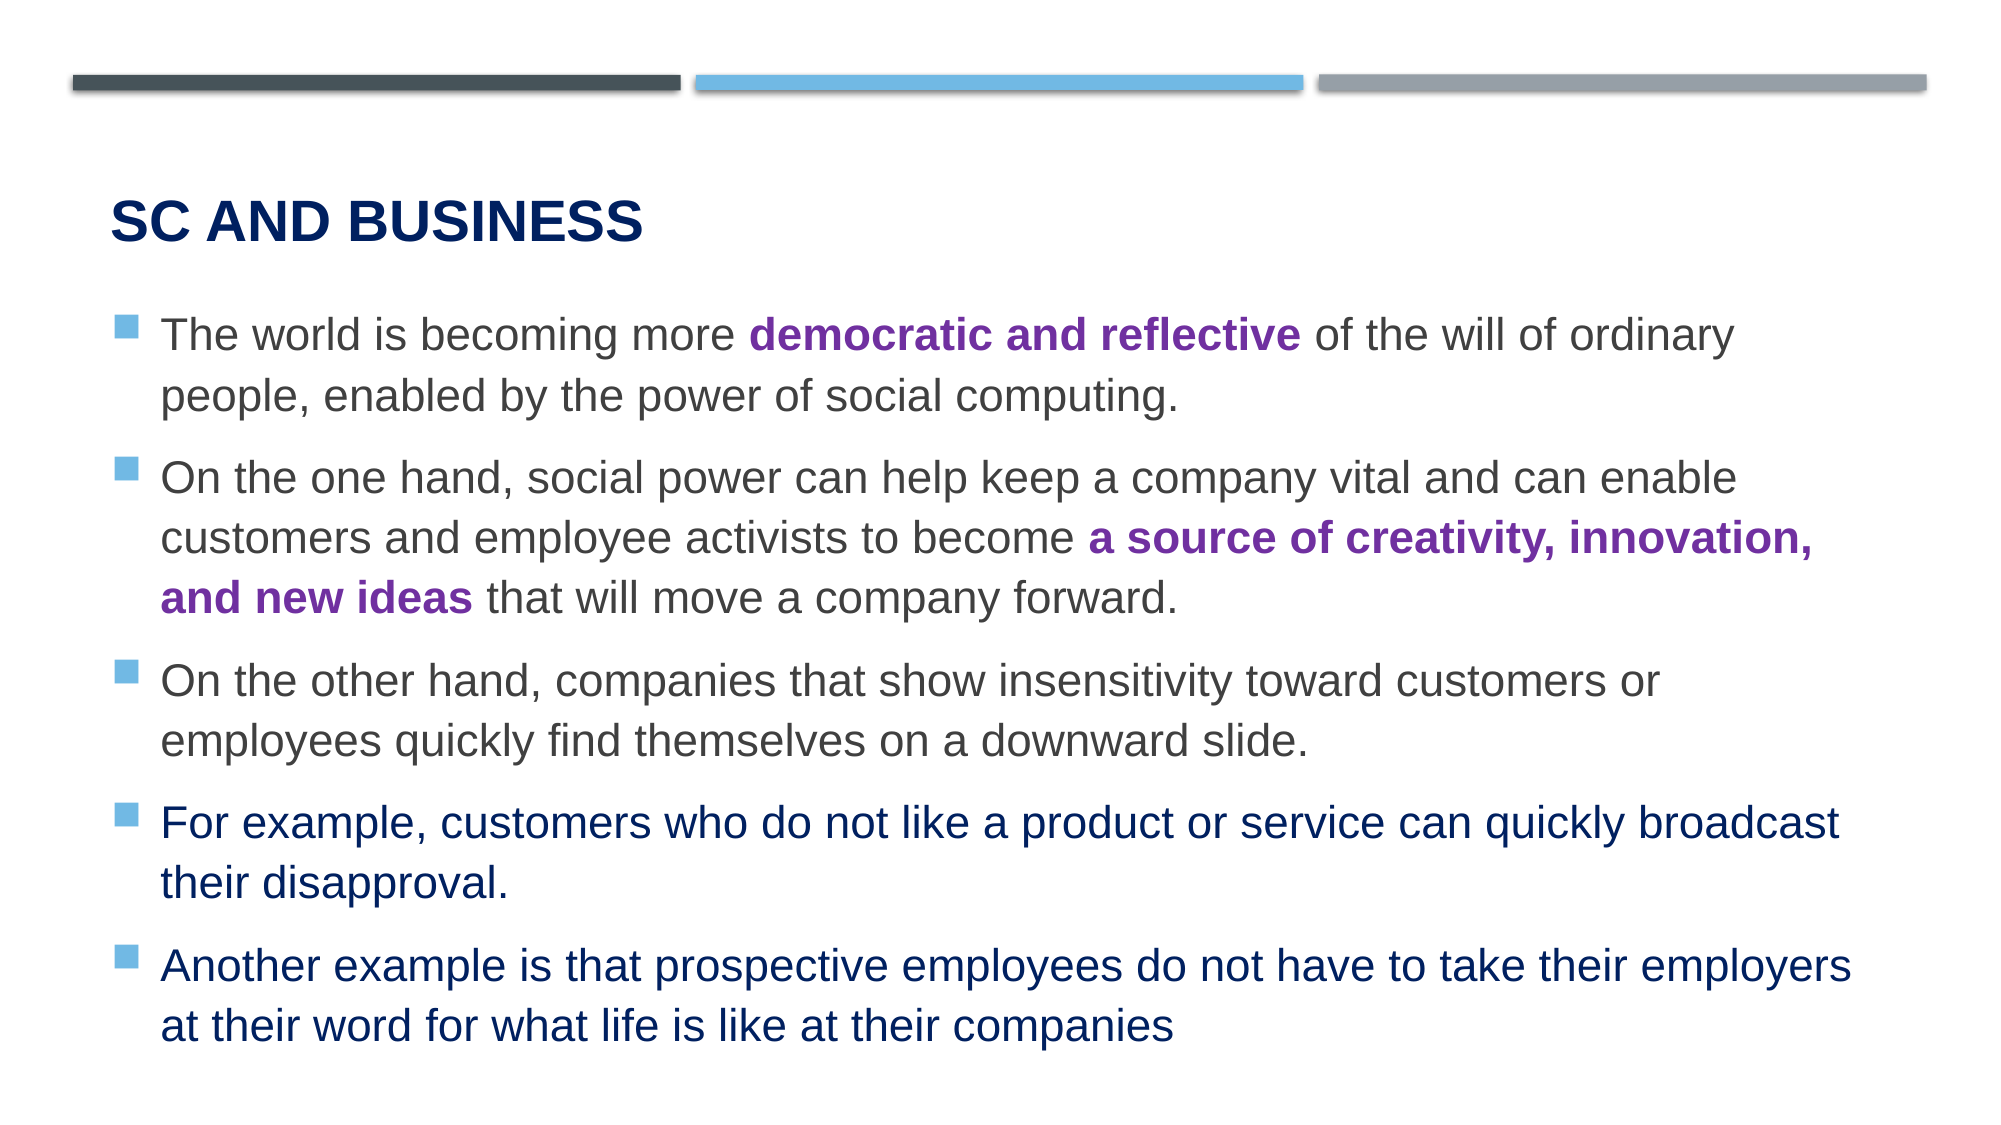

# SC and Business
The world is becoming more democratic and reflective of the will of ordinary people, enabled by the power of social computing.
On the one hand, social power can help keep a company vital and can enable customers and employee activists to become a source of creativity, innovation, and new ideas that will move a company forward.
On the other hand, companies that show insensitivity toward customers or employees quickly find themselves on a downward slide.
For example, customers who do not like a product or service can quickly broadcast their disapproval.
Another example is that prospective employees do not have to take their employers at their word for what life is like at their companies